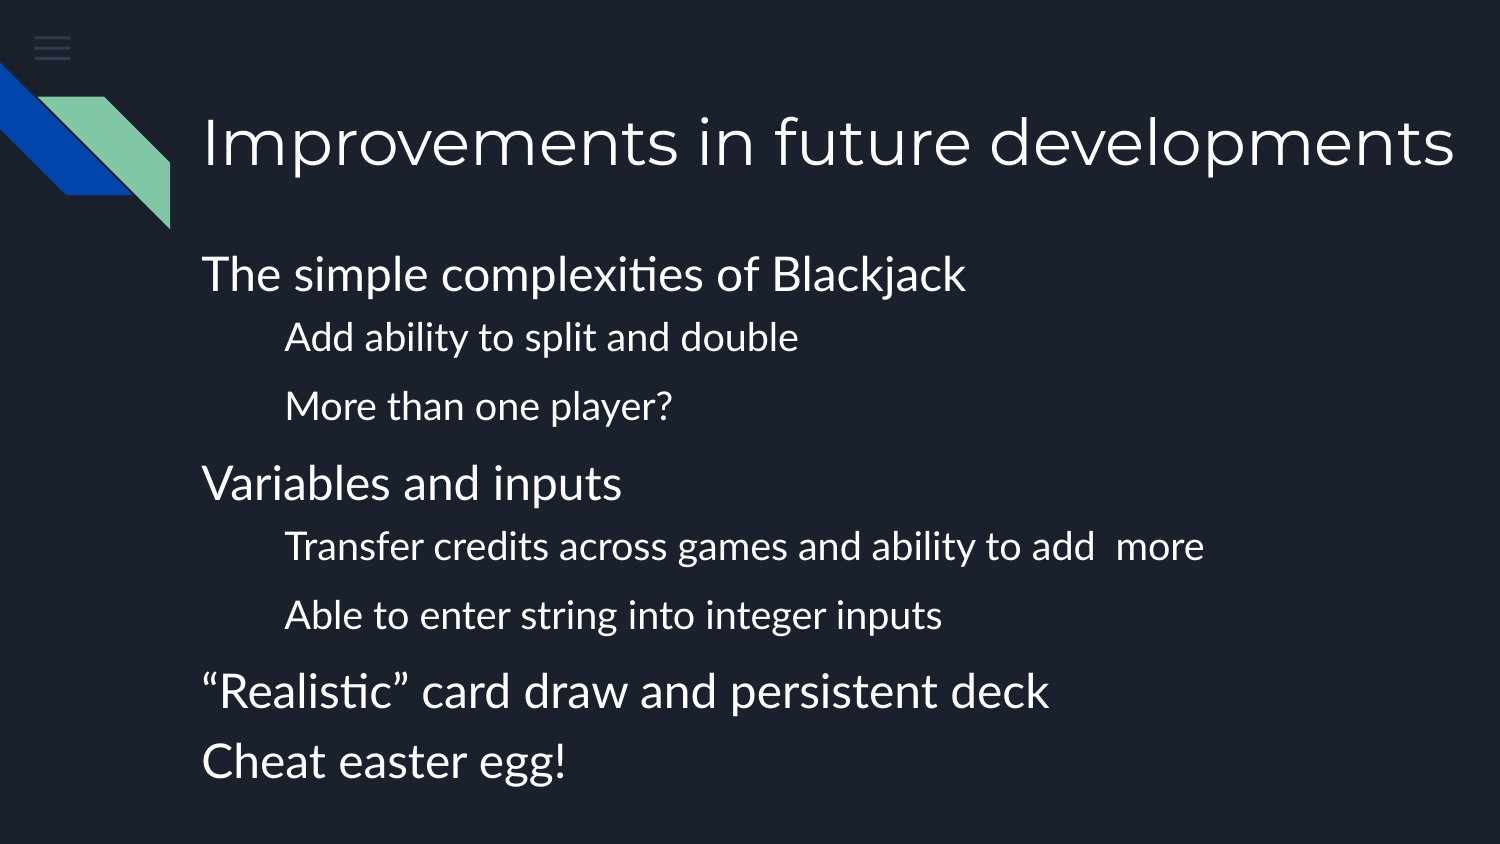

# Improvements in future developments
The simple complexities of Blackjack

Add ability to split and double
More than one player?
Variables and inputs

Transfer credits across games and ability to add  more
Able to enter string into integer inputs
“Realistic” card draw and persistent deck

Cheat easter egg!